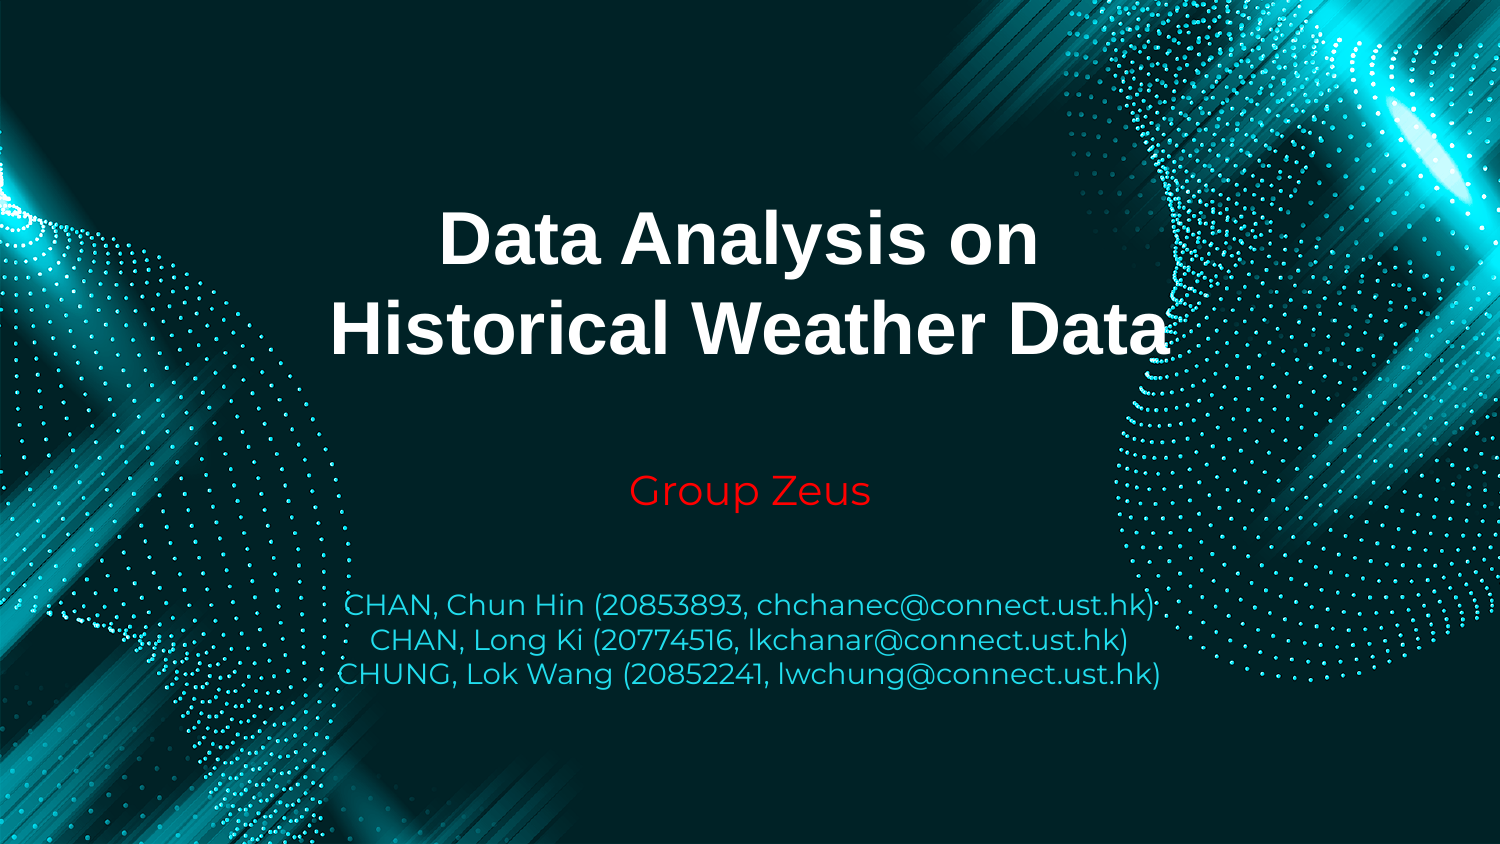

# Data Analysis on
Historical Weather Data
Group Zeus
CHAN, Chun Hin (20853893, chchanec@connect.ust.hk)
CHAN, Long Ki (20774516, lkchanar@connect.ust.hk)
CHUNG, Lok Wang (20852241, lwchung@connect.ust.hk)